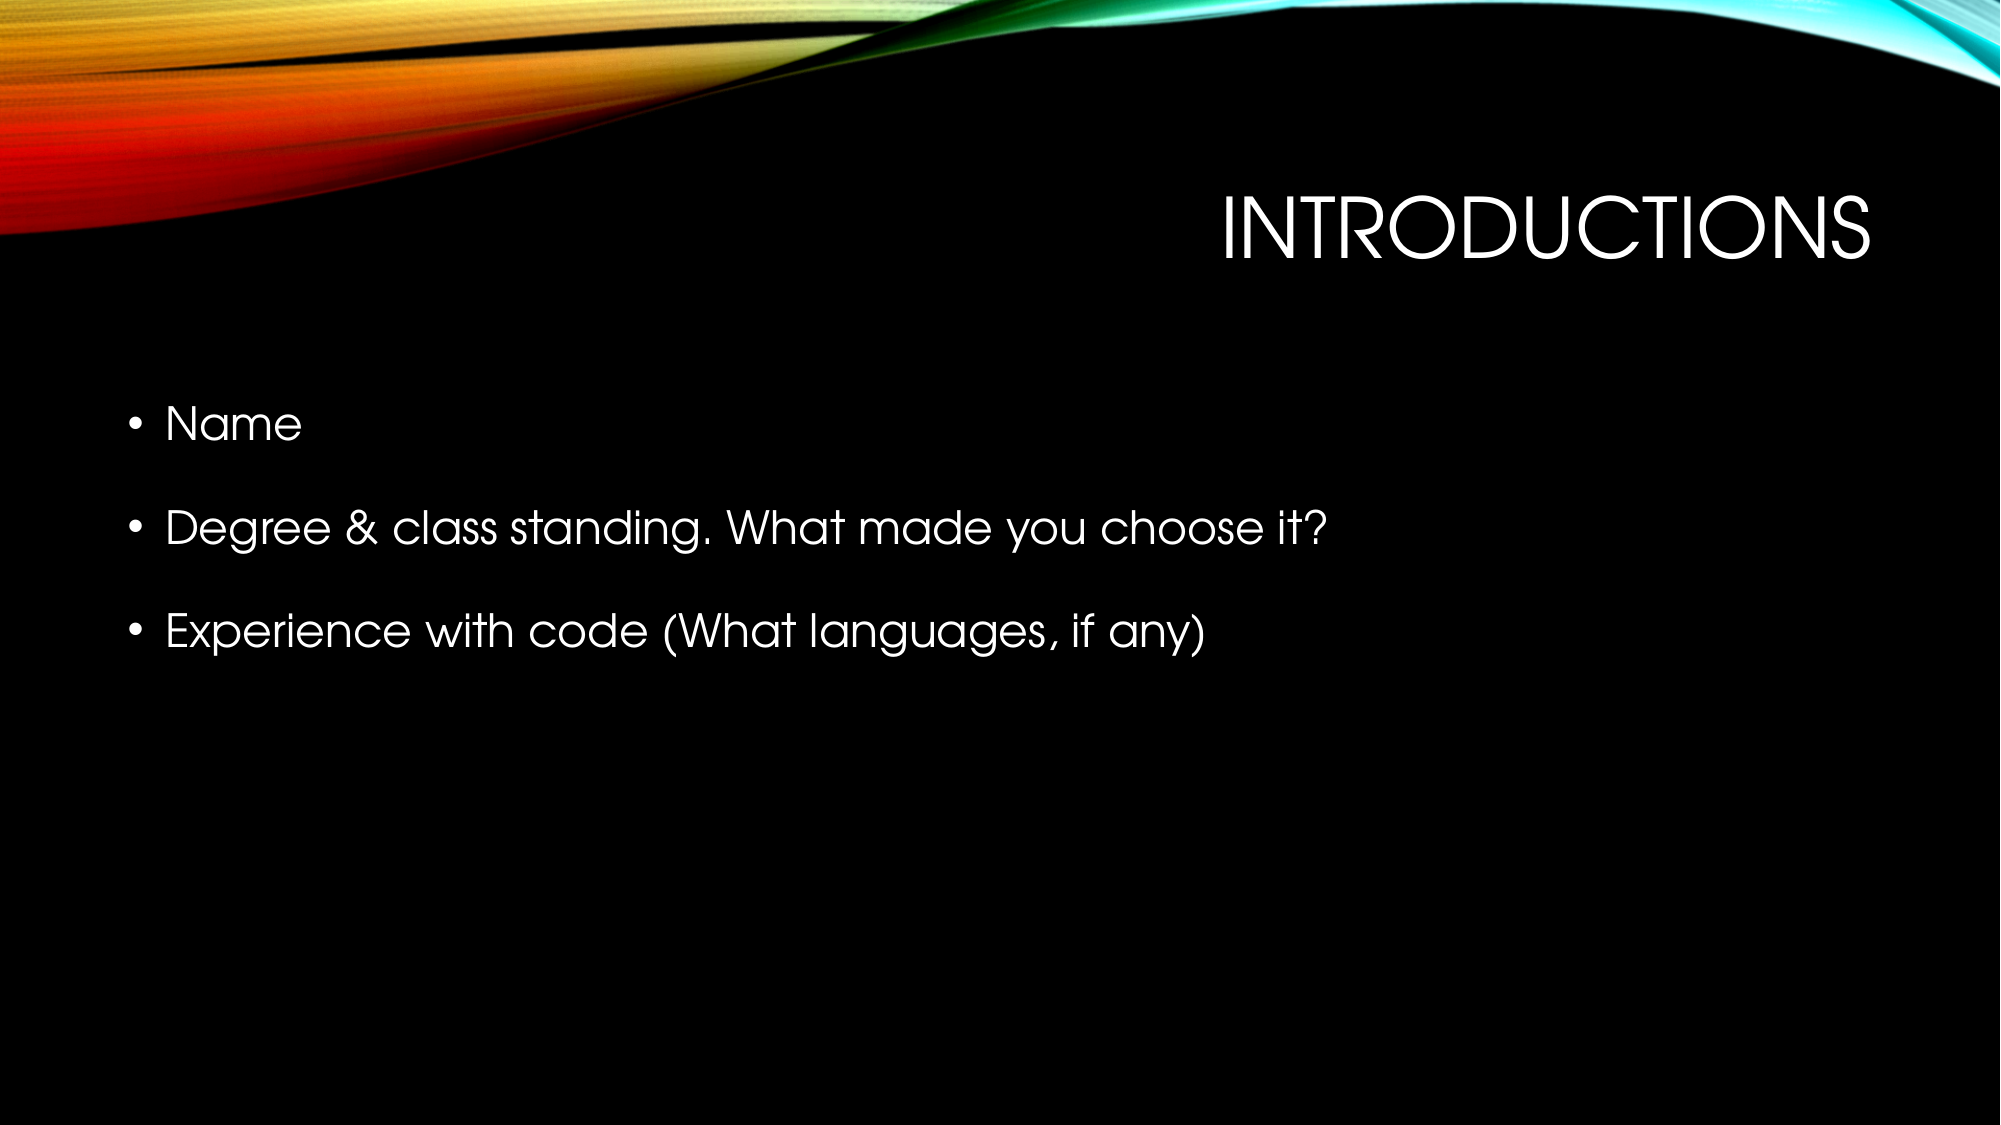

# Introductions
Name
Degree & class standing. What made you choose it?
Experience with code (What languages, if any)